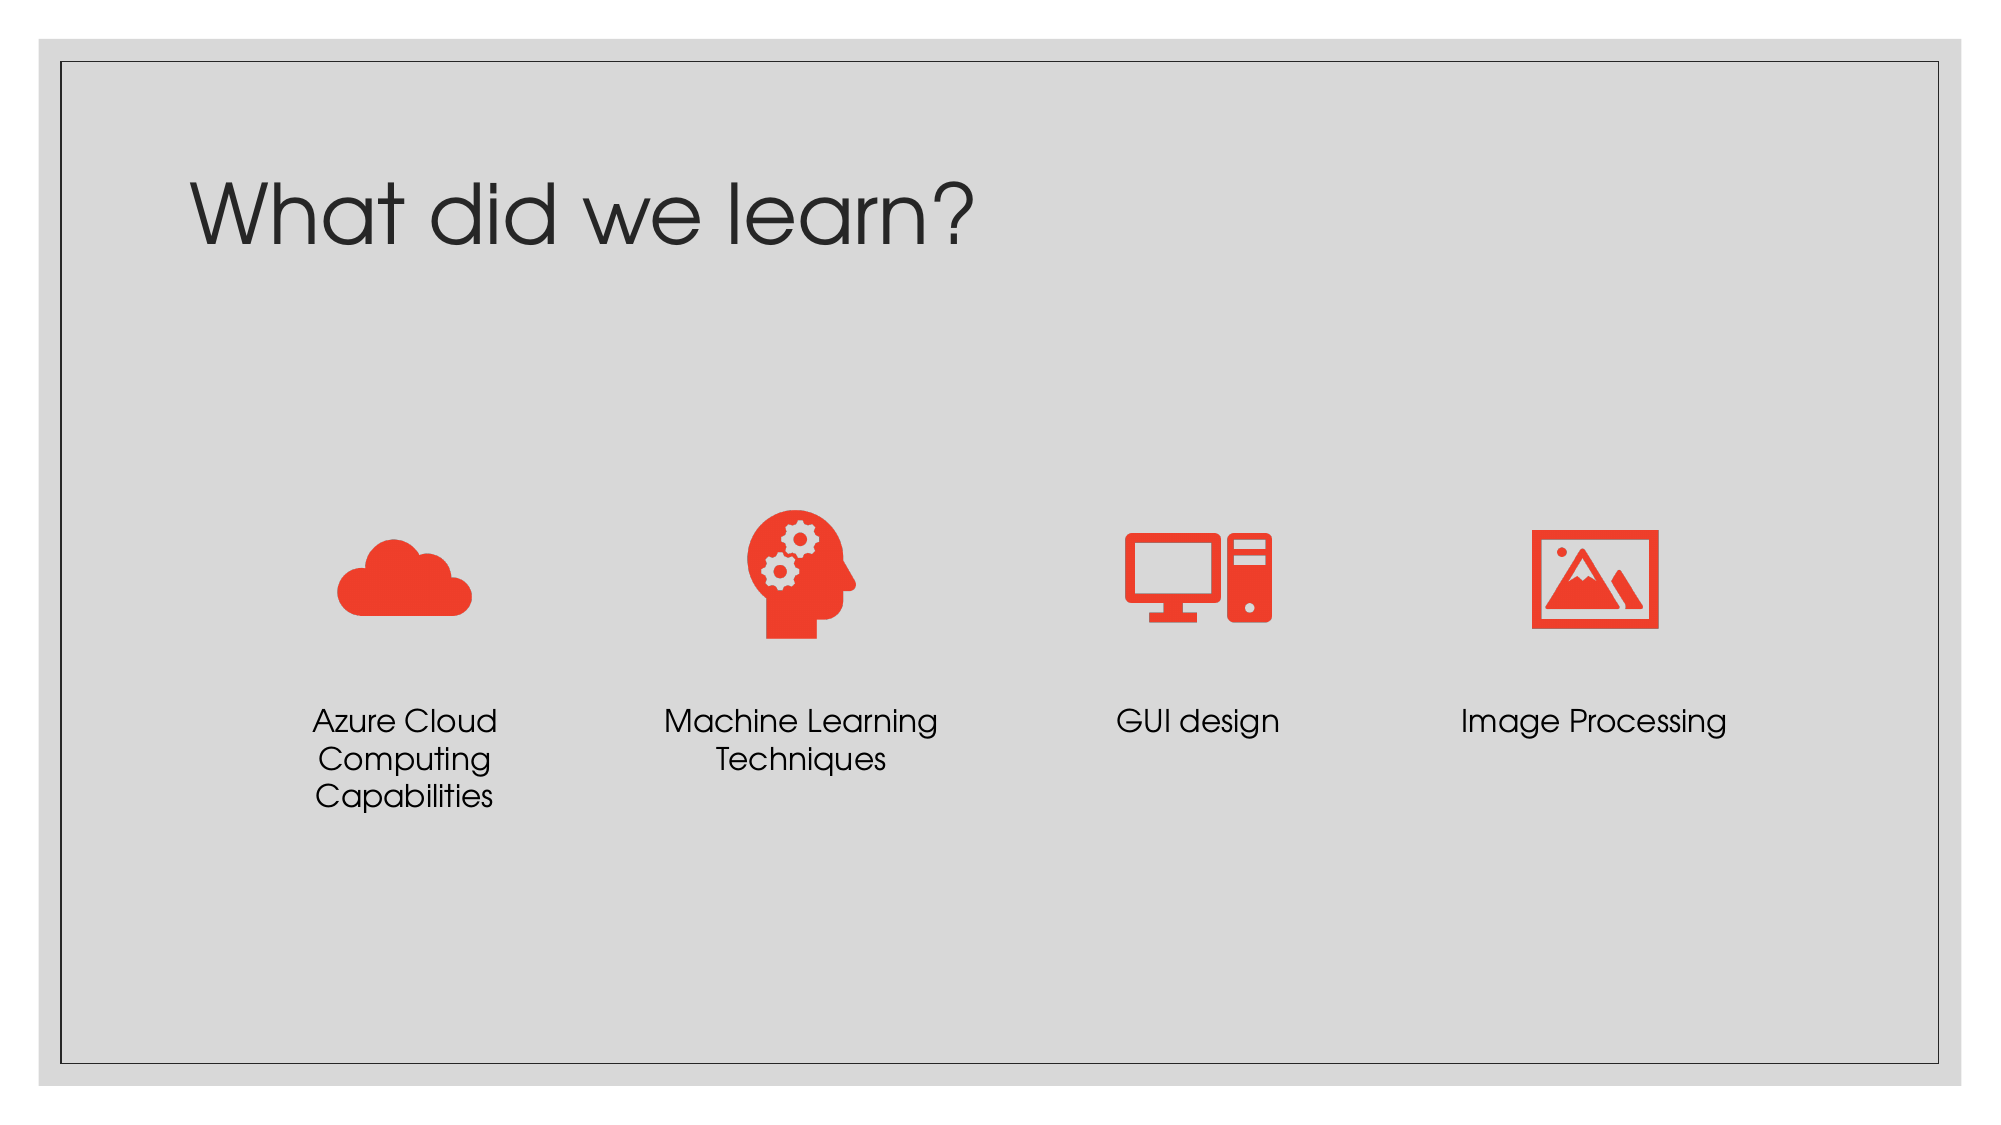

# What did we learn?
Azure Cloud Computing Capabilities
Machine Learning Techniques
GUI design
Image Processing